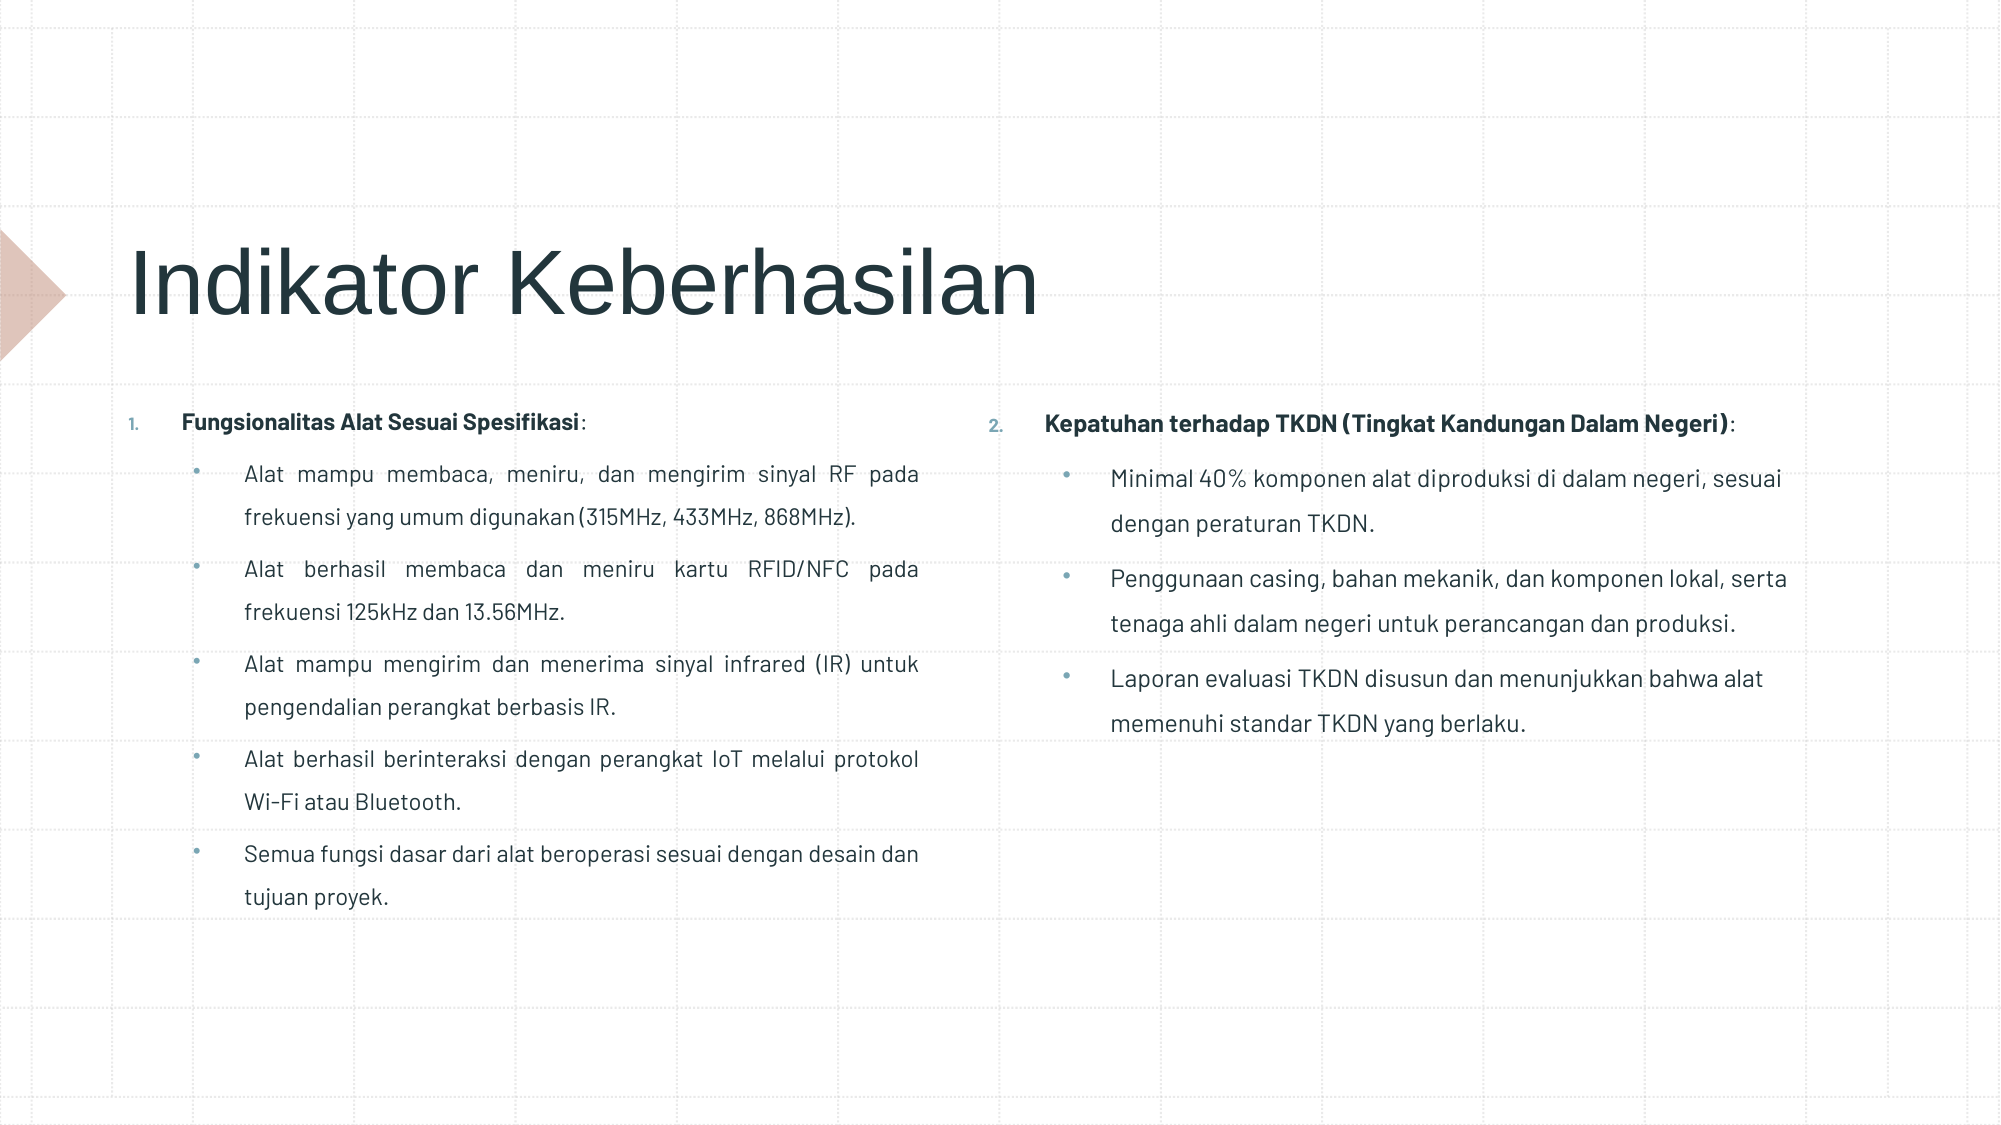

# Indikator Keberhasilan
Fungsionalitas Alat Sesuai Spesifikasi:
Alat mampu membaca, meniru, dan mengirim sinyal RF pada frekuensi yang umum digunakan (315MHz, 433MHz, 868MHz).
Alat berhasil membaca dan meniru kartu RFID/NFC pada frekuensi 125kHz dan 13.56MHz.
Alat mampu mengirim dan menerima sinyal infrared (IR) untuk pengendalian perangkat berbasis IR.
Alat berhasil berinteraksi dengan perangkat IoT melalui protokol Wi-Fi atau Bluetooth.
Semua fungsi dasar dari alat beroperasi sesuai dengan desain dan tujuan proyek.

Kepatuhan terhadap TKDN (Tingkat Kandungan Dalam Negeri):
Minimal 40% komponen alat diproduksi di dalam negeri, sesuai dengan peraturan TKDN.
Penggunaan casing, bahan mekanik, dan komponen lokal, serta tenaga ahli dalam negeri untuk perancangan dan produksi.
Laporan evaluasi TKDN disusun dan menunjukkan bahwa alat memenuhi standar TKDN yang berlaku.